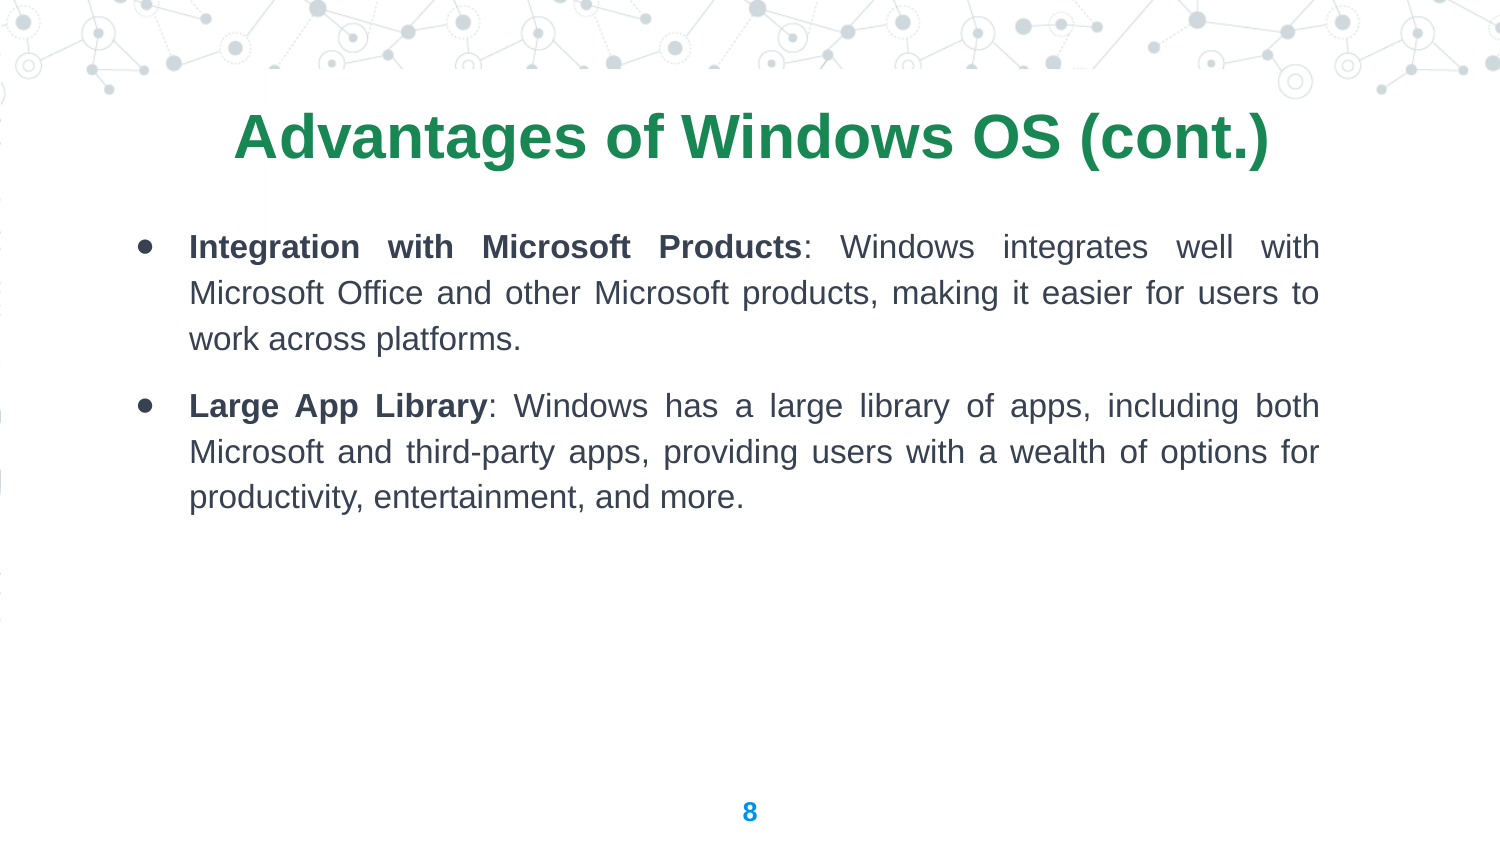

Advantages of Windows OS (cont.)
Integration with Microsoft Products: Windows integrates well with Microsoft Office and other Microsoft products, making it easier for users to work across platforms.
Large App Library: Windows has a large library of apps, including both Microsoft and third-party apps, providing users with a wealth of options for productivity, entertainment, and more.

8